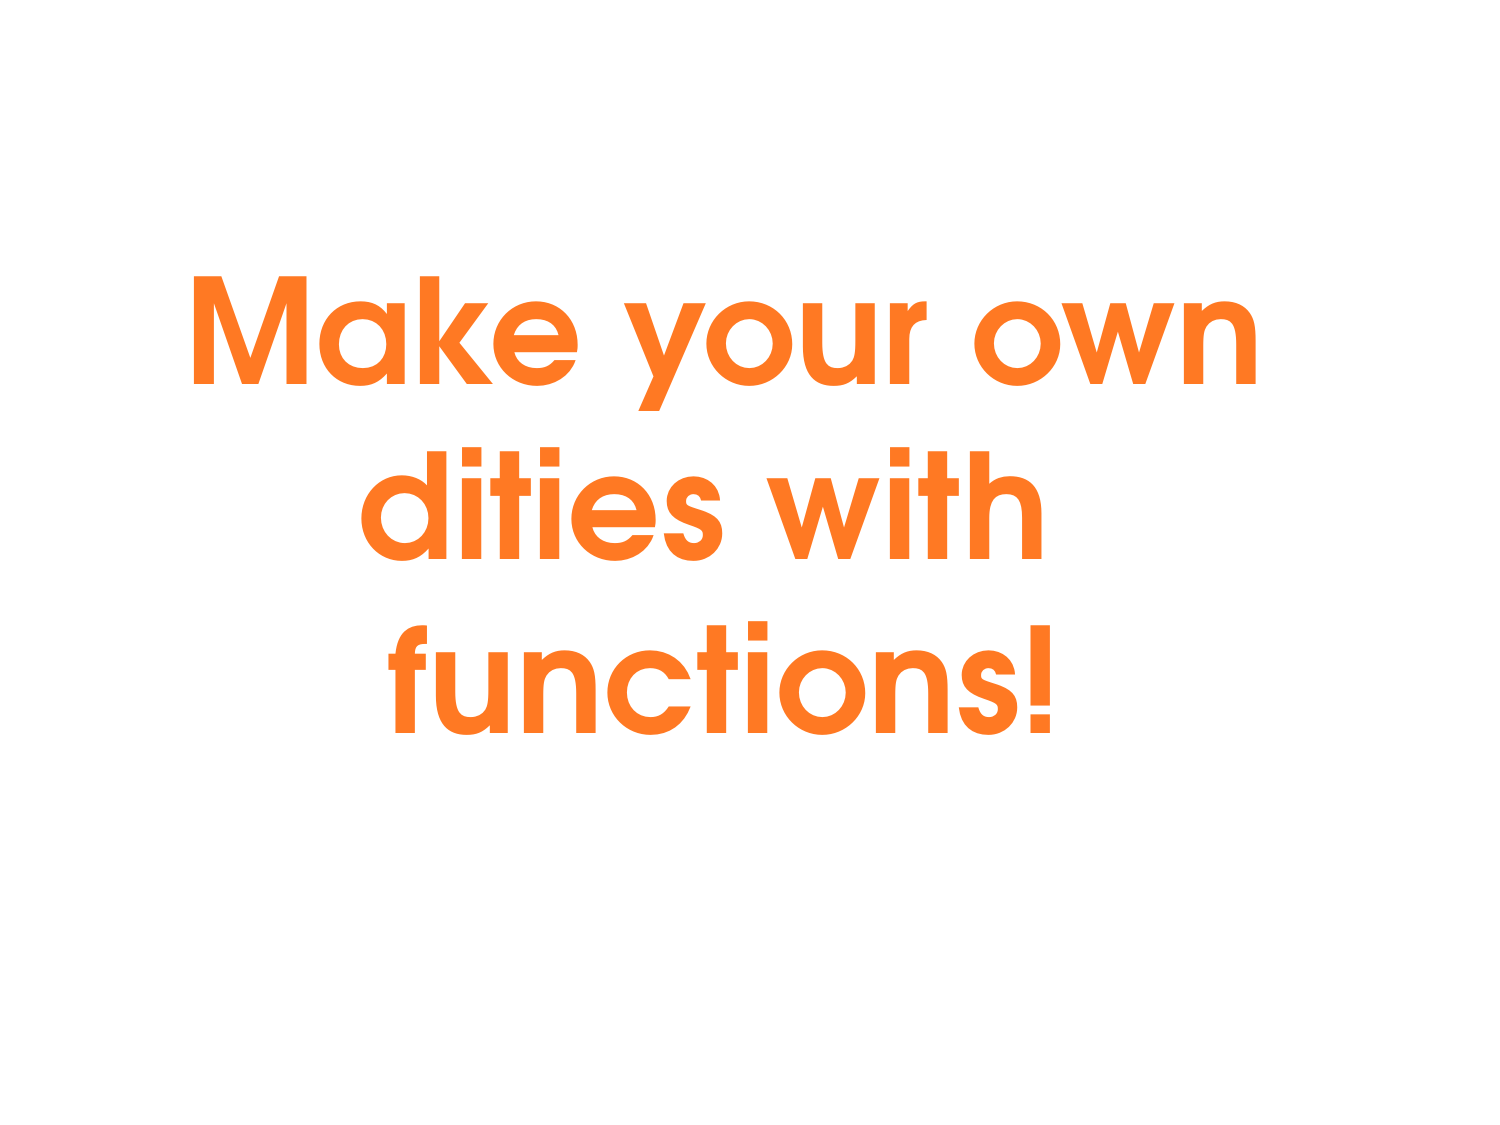

# Make your own dities with  functions!